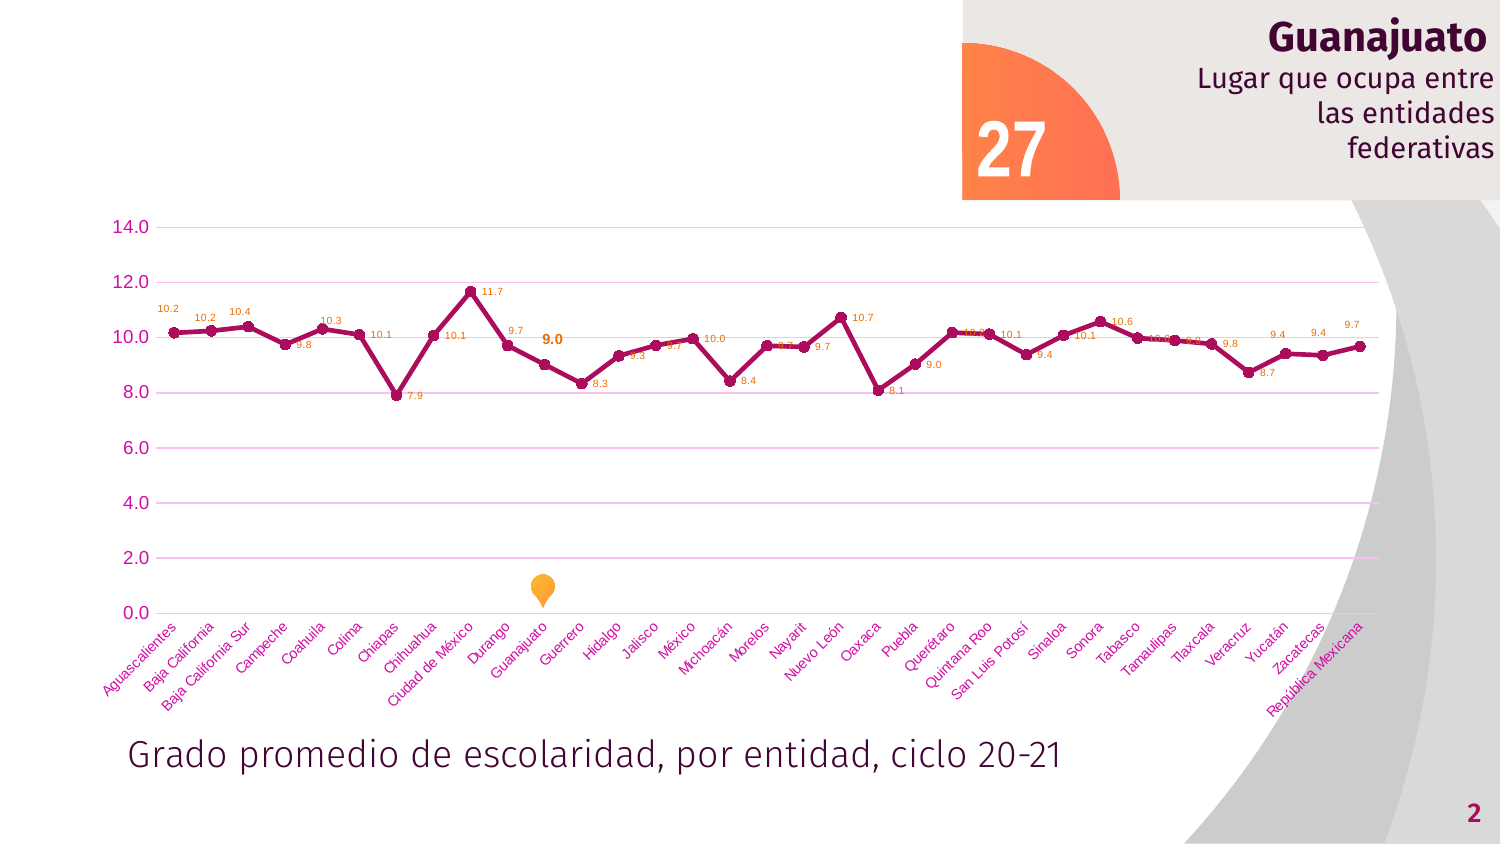

Guanajuato
Lugar que ocupa entre las entidades federativas

27

### Chart

| Category | Porcentaje |
|---|---|
| Aguascalientes | 10.173813076076089 |
| Baja California | 10.245427353177147 |
| Baja California Sur | 10.396935935827628 |
| Campeche | 9.75018451517608 |
| Coahuila | 10.31715175487432 |
| Colima | 10.10647723910061 |
| Chiapas | 7.911025745861982 |
| Chihuahua | 10.079052701632476 |
| Ciudad de México | 11.667905257831457 |
| Durango | 9.711514368440529 |
| Guanajuato | 9.02228289548591 |
| Guerrero | 8.331706010898879 |
| Hidalgo | 9.338974209216358 |
| Jalisco | 9.719780230767695 |
| México | 9.95836930264692 |
| Michoacán | 8.423513294760877 |
| Morelos | 9.705362552530337 |
| Nayarit | 9.663411060933349 |
| Nuevo León | 10.732461113167975 |
| Oaxaca | 8.093444652210541 |
| Puebla | 9.037511874743064 |
| Querétaro | 10.183944493519327 |
| Quintana Roo | 10.125324232487491 |
| San Luis Potosí | 9.383659809988574 |
| Sinaloa | 10.080428055206772 |
| Sonora | 10.582867294424316 |
| Tabasco | 9.98340797306952 |
| Tamaulipas | 9.898116990388067 |
| Tlaxcala | 9.769267657618617 |
| Veracruz | 8.738960907186268 |
| Yucatán | 9.415504804131714 |
| Zacatecas | 9.359386892413733 |
| República Mexicana | 9.684165559000478 |
Grado promedio de escolaridad, por entidad, ciclo 20-21
2